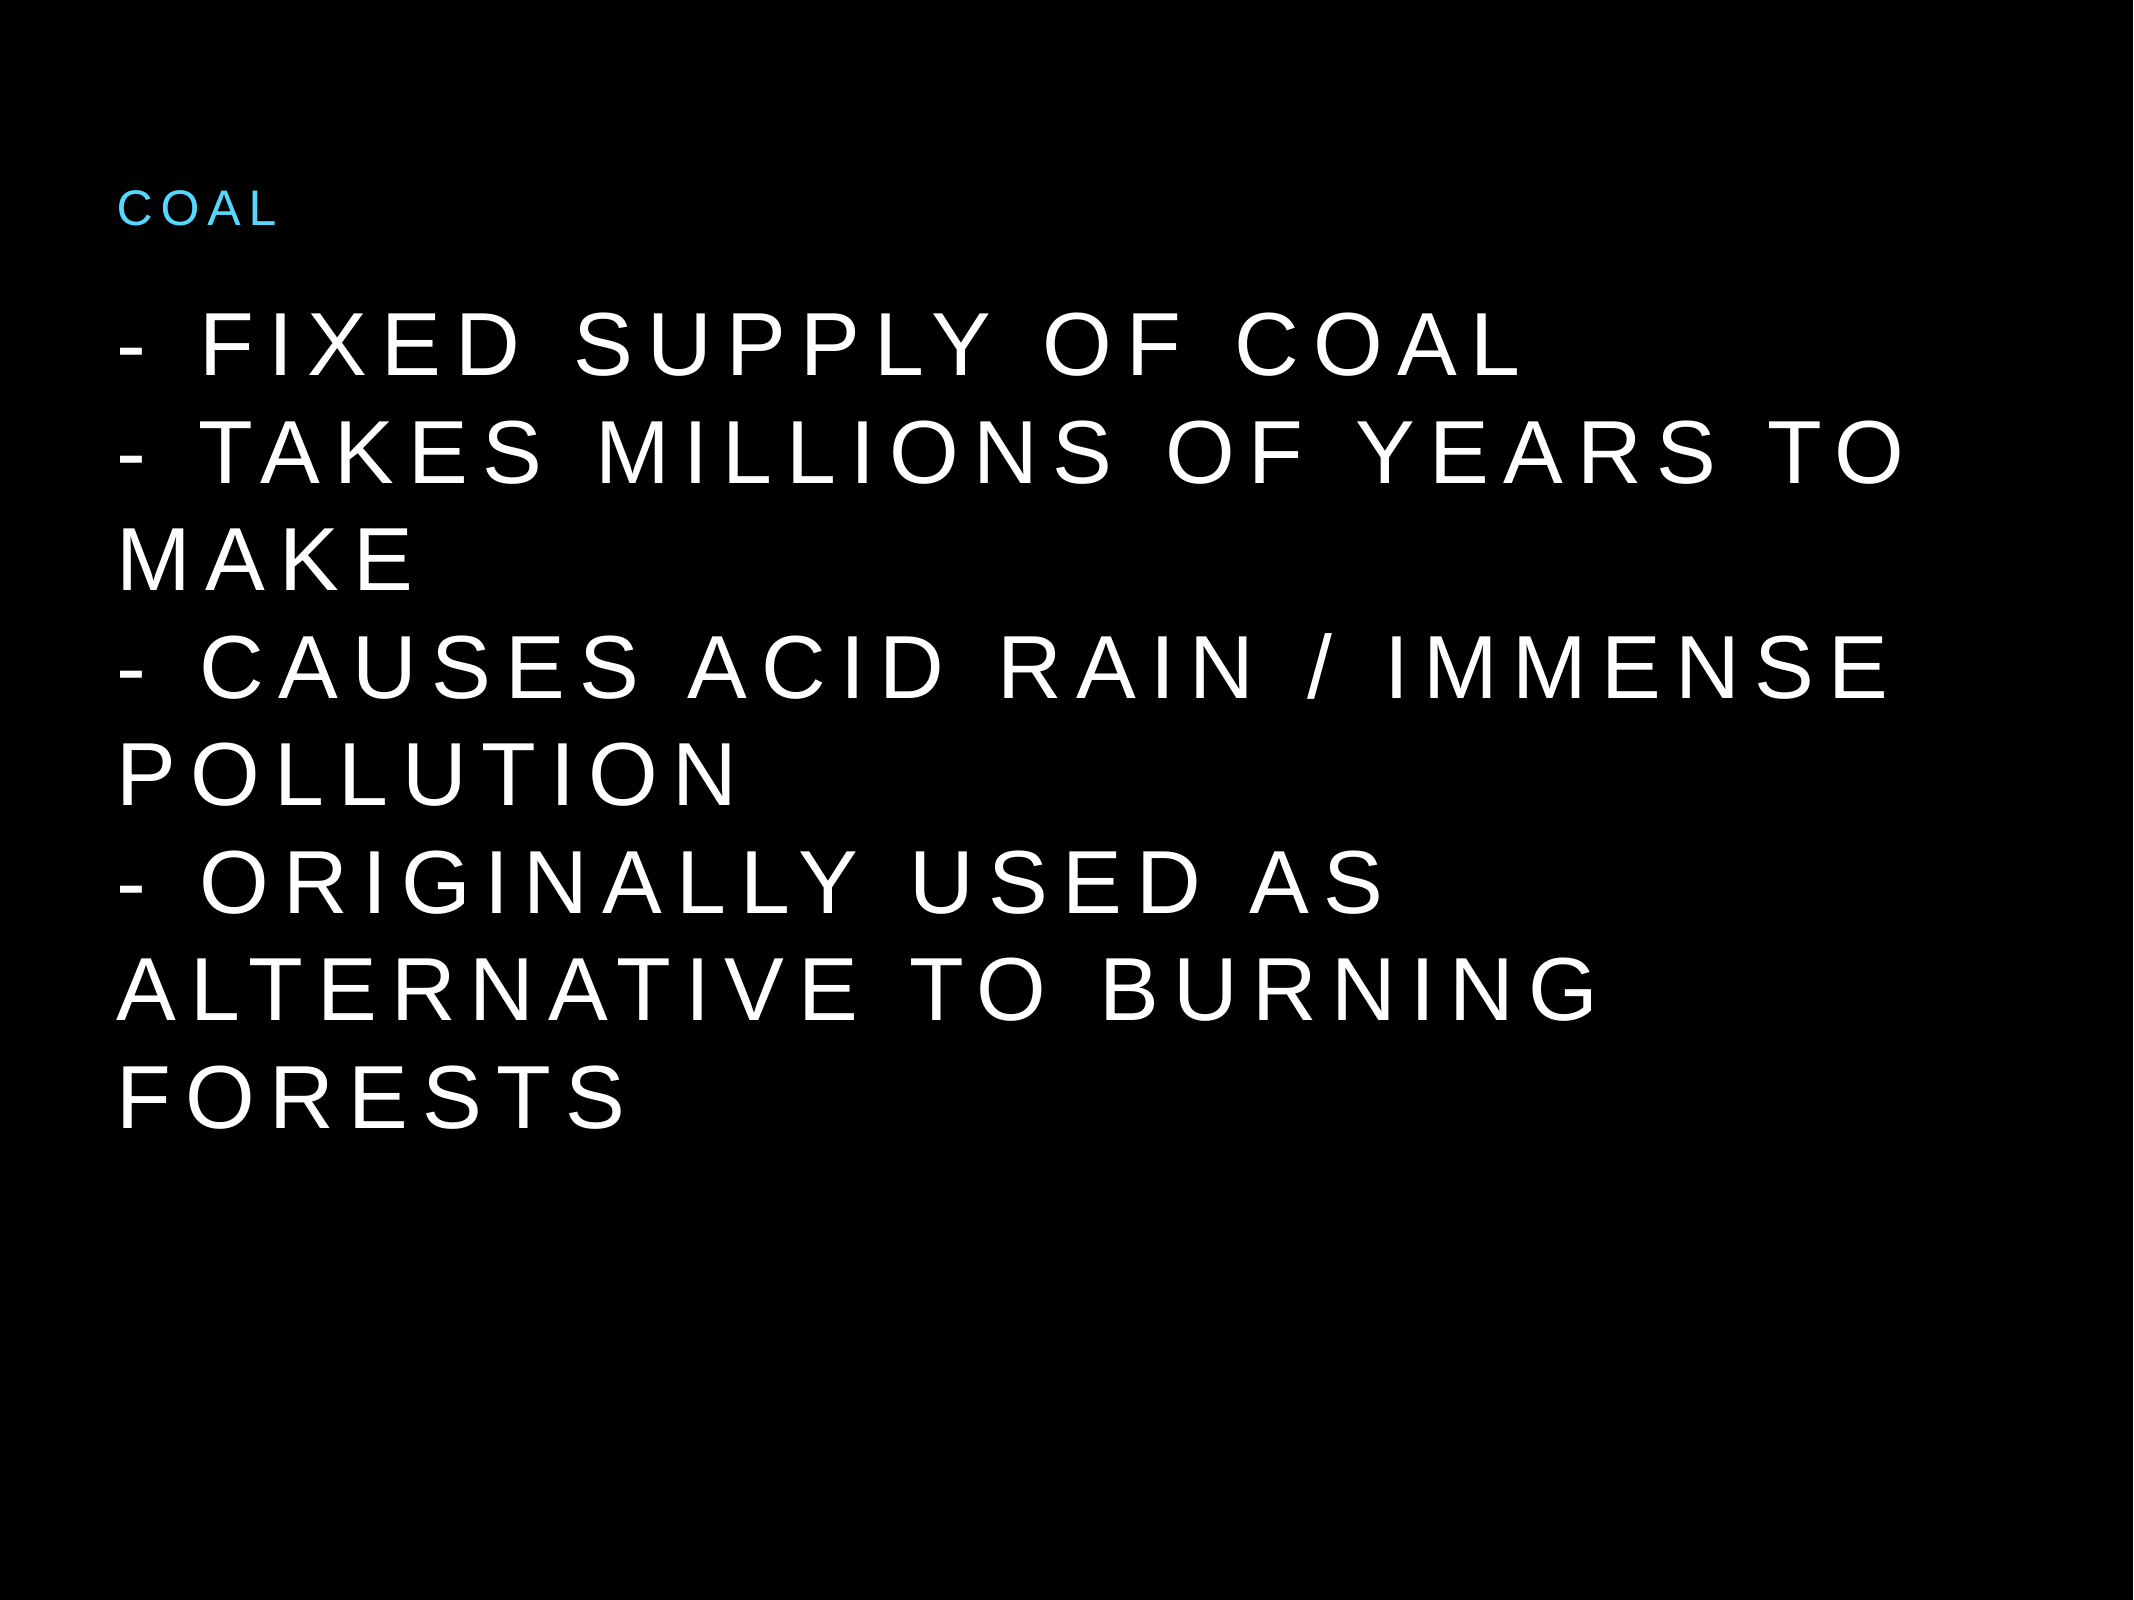

Coal
# - Fixed supply of coal
- Takes millions of years to make
- causes Acid rain / immense pollution
- originally used as alternative to burning forests